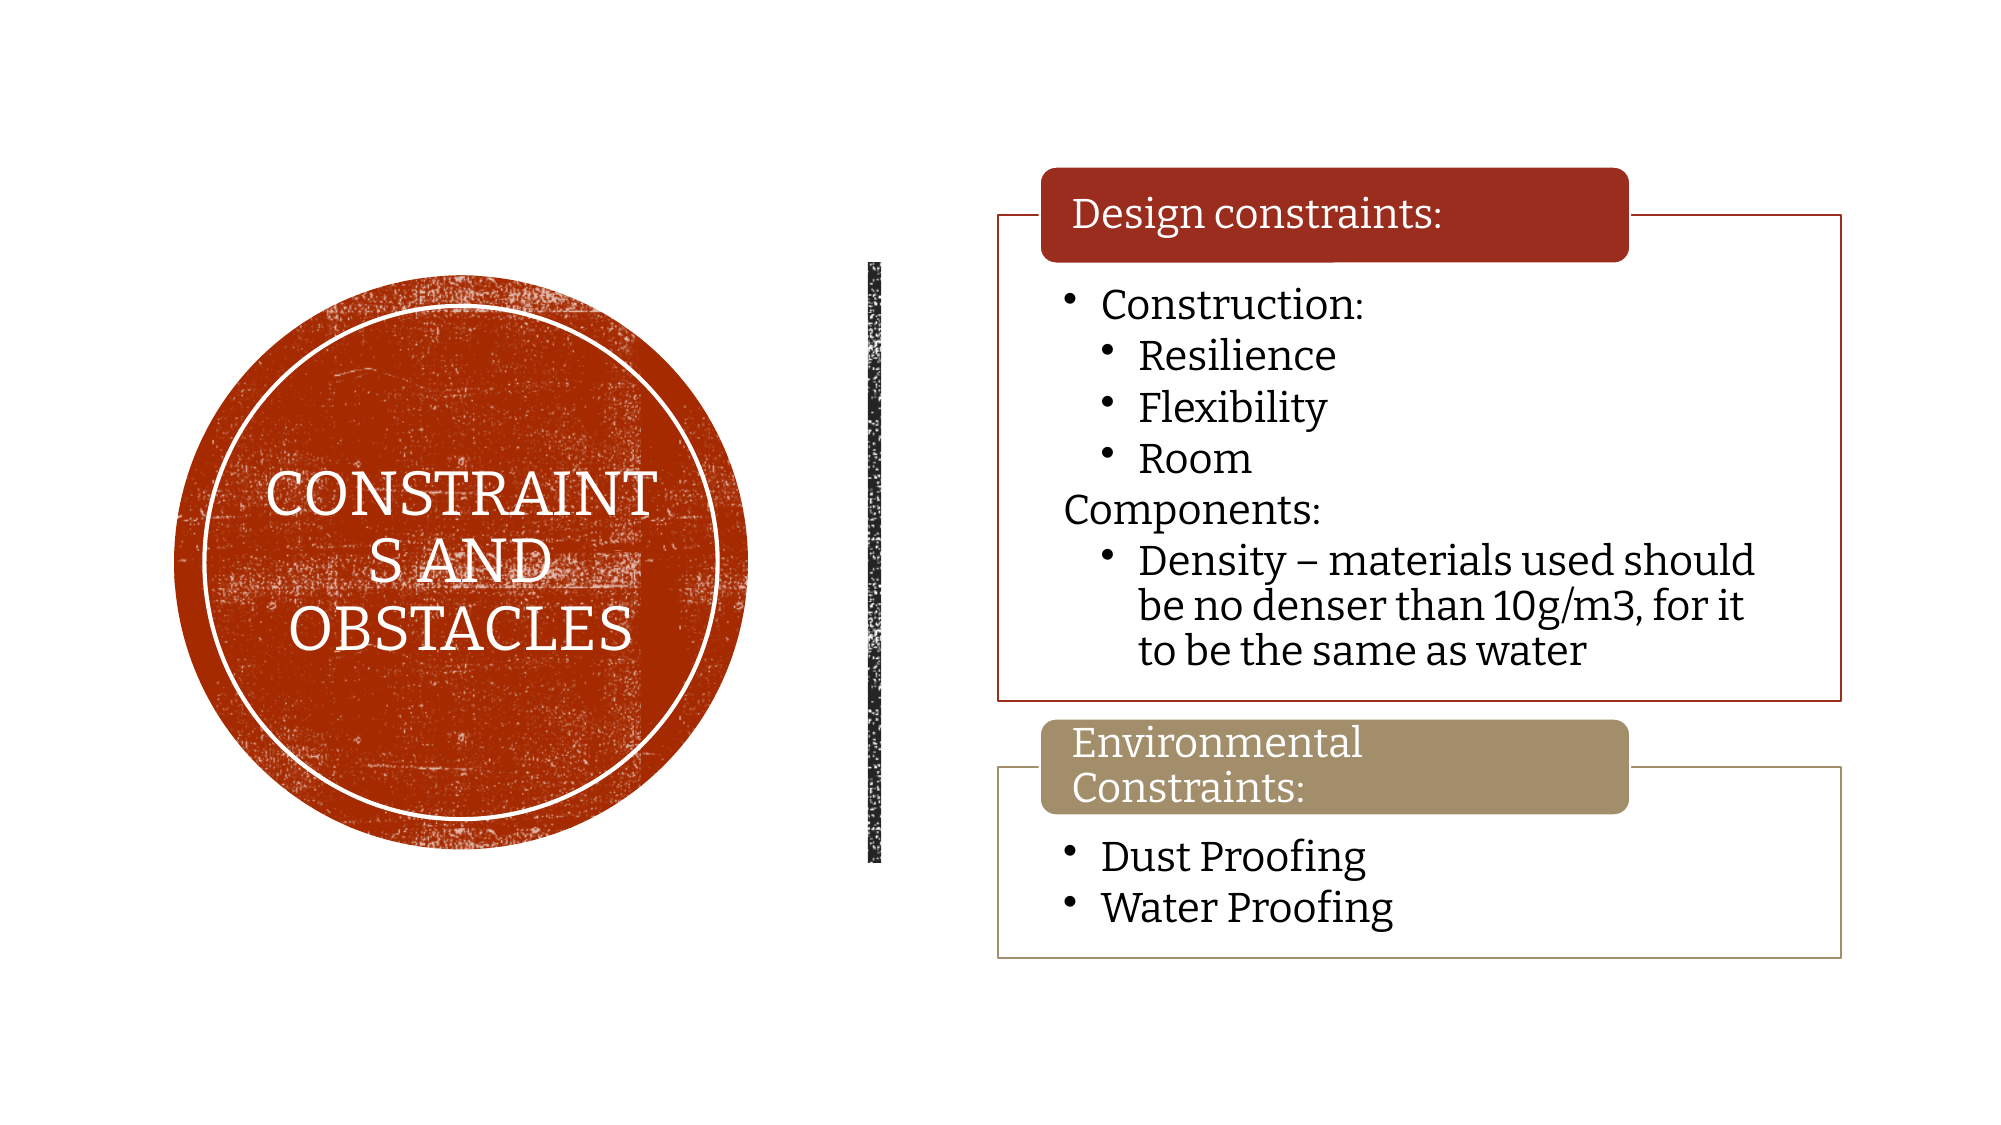

Construction:
Resilience
Flexibility
Room
Components:
Density – materials used should be no denser than 10g/m3, for it to be the same as water
Design constraints:
Dust Proofing
Water Proofing
Environmental Constraints:

# Constraints and obstacles